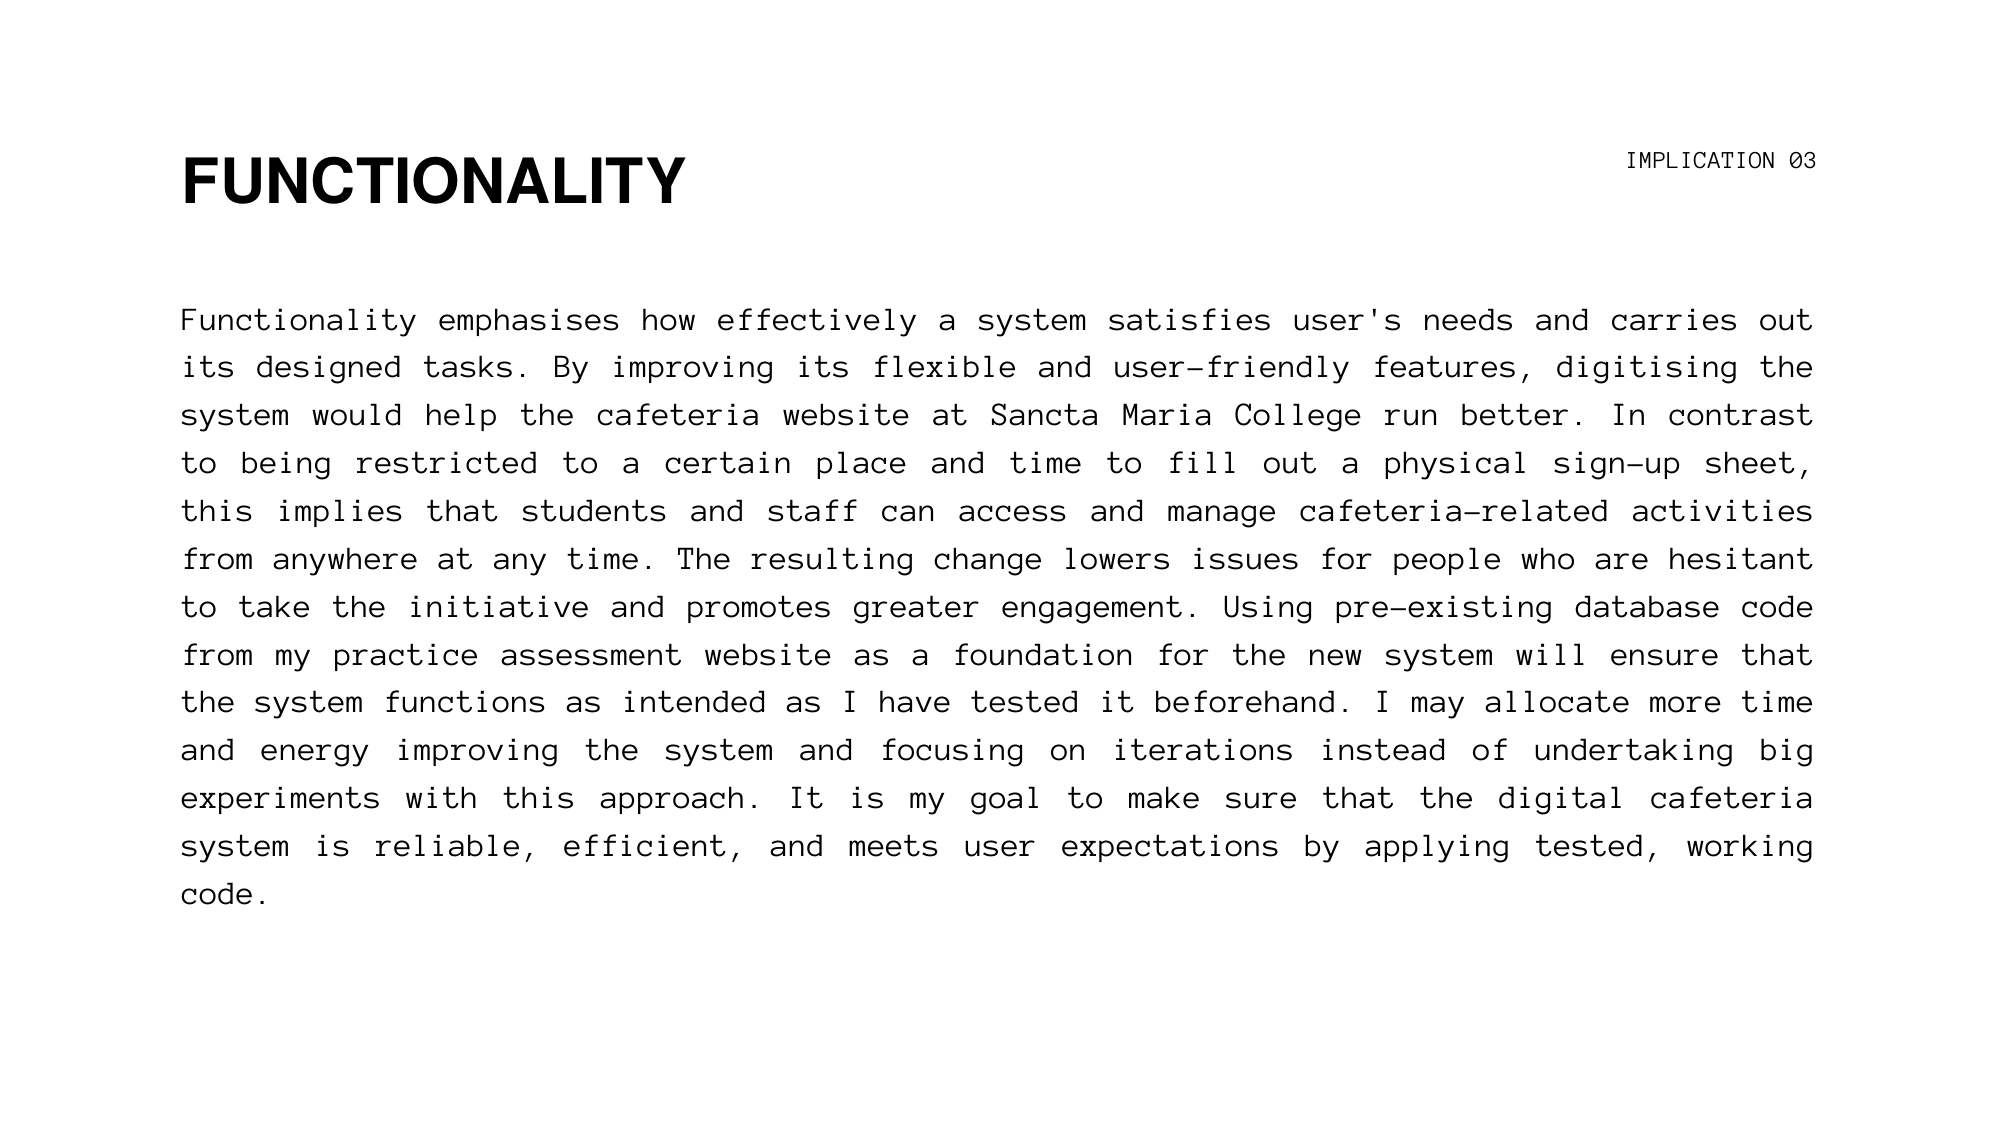

# FUNCTIONALITY
IMPLICATION 03
Functionality emphasises how effectively a system satisfies user's needs and carries out its designed tasks. By improving its flexible and user-friendly features, digitising the system would help the cafeteria website at Sancta Maria College run better. In contrast to being restricted to a certain place and time to fill out a physical sign-up sheet, this implies that students and staff can access and manage cafeteria-related activities from anywhere at any time. The resulting change lowers issues for people who are hesitant to take the initiative and promotes greater engagement. Using pre-existing database code from my practice assessment website as a foundation for the new system will ensure that the system functions as intended as I have tested it beforehand. I may allocate more time and energy improving the system and focusing on iterations instead of undertaking big experiments with this approach. It is my goal to make sure that the digital cafeteria system is reliable, efficient, and meets user expectations by applying tested, working code.